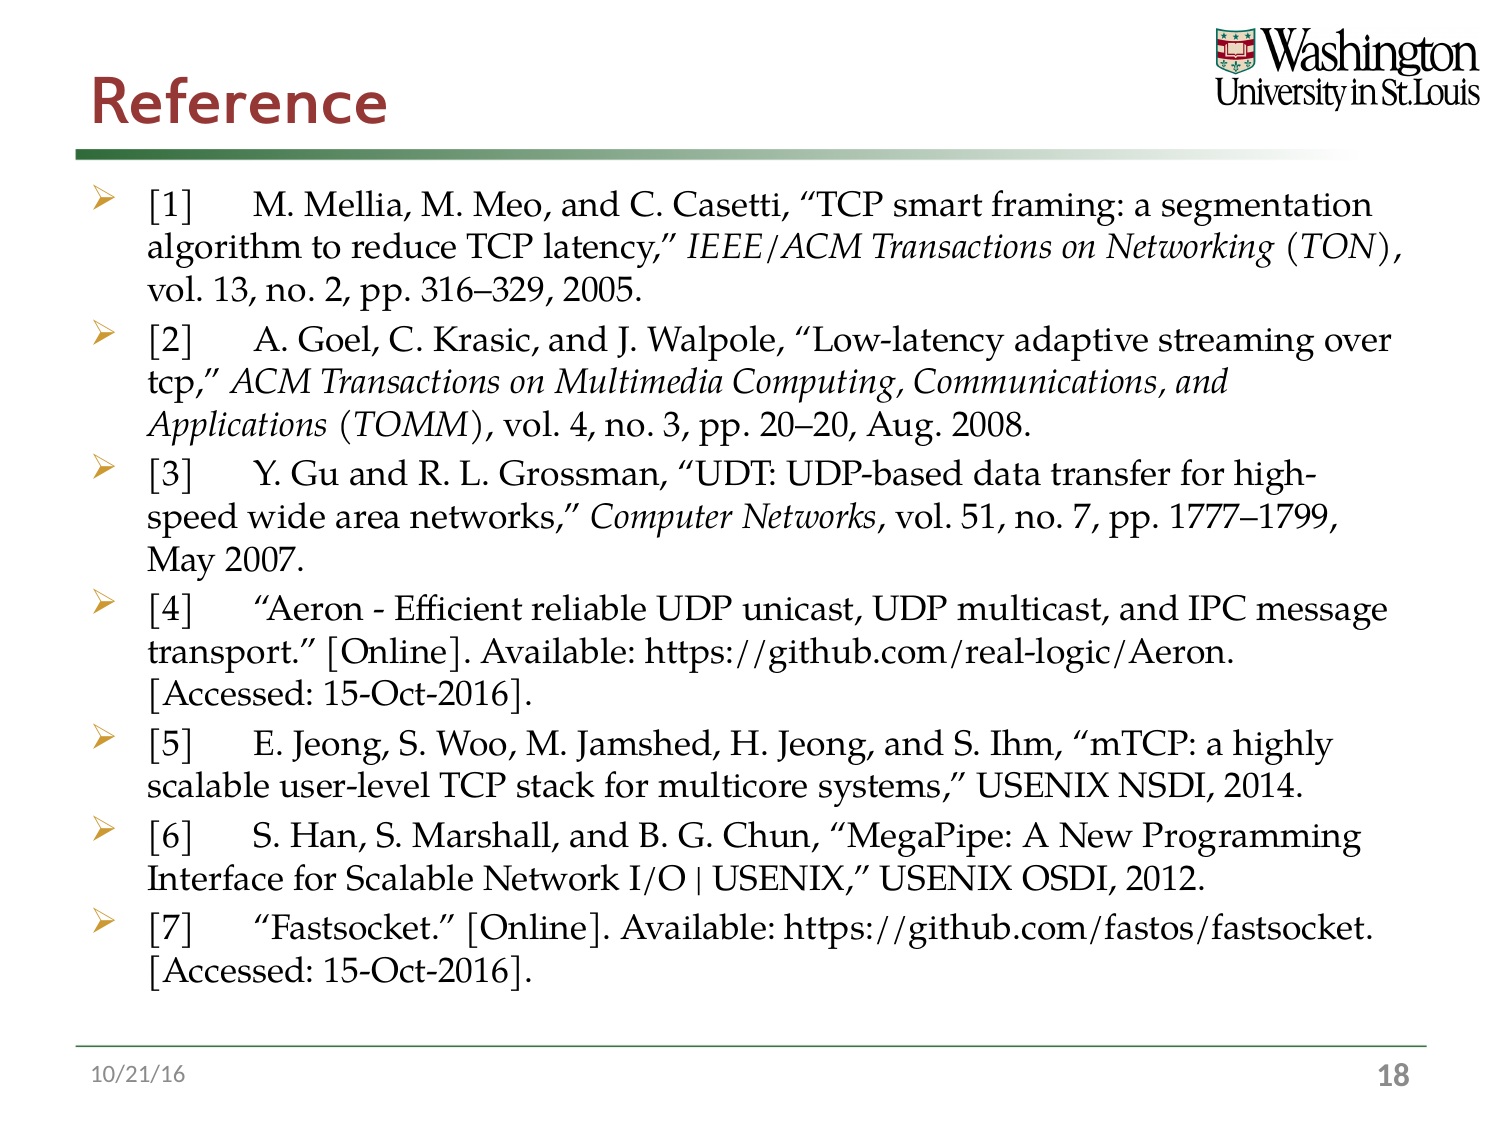

# Reference
[1]	M. Mellia, M. Meo, and C. Casetti, “TCP smart framing: a segmentation algorithm to reduce TCP latency,” IEEE/ACM Transactions on Networking (TON), vol. 13, no. 2, pp. 316–329, 2005.
[2]	A. Goel, C. Krasic, and J. Walpole, “Low-latency adaptive streaming over tcp,” ACM Transactions on Multimedia Computing, Communications, and Applications (TOMM), vol. 4, no. 3, pp. 20–20, Aug. 2008.
[3]	Y. Gu and R. L. Grossman, “UDT: UDP-based data transfer for high-speed wide area networks,” Computer Networks, vol. 51, no. 7, pp. 1777–1799, May 2007.
[4]	“Aeron - Efficient reliable UDP unicast, UDP multicast, and IPC message transport.” [Online]. Available: https://github.com/real-logic/Aeron. [Accessed: 15-Oct-2016].
[5]	E. Jeong, S. Woo, M. Jamshed, H. Jeong, and S. Ihm, “mTCP: a highly scalable user-level TCP stack for multicore systems,” USENIX NSDI, 2014.
[6]	S. Han, S. Marshall, and B. G. Chun, “MegaPipe: A New Programming Interface for Scalable Network I/O | USENIX,” USENIX OSDI, 2012.
[7]	“Fastsocket.” [Online]. Available: https://github.com/fastos/fastsocket. [Accessed: 15-Oct-2016].

10/21/16

18